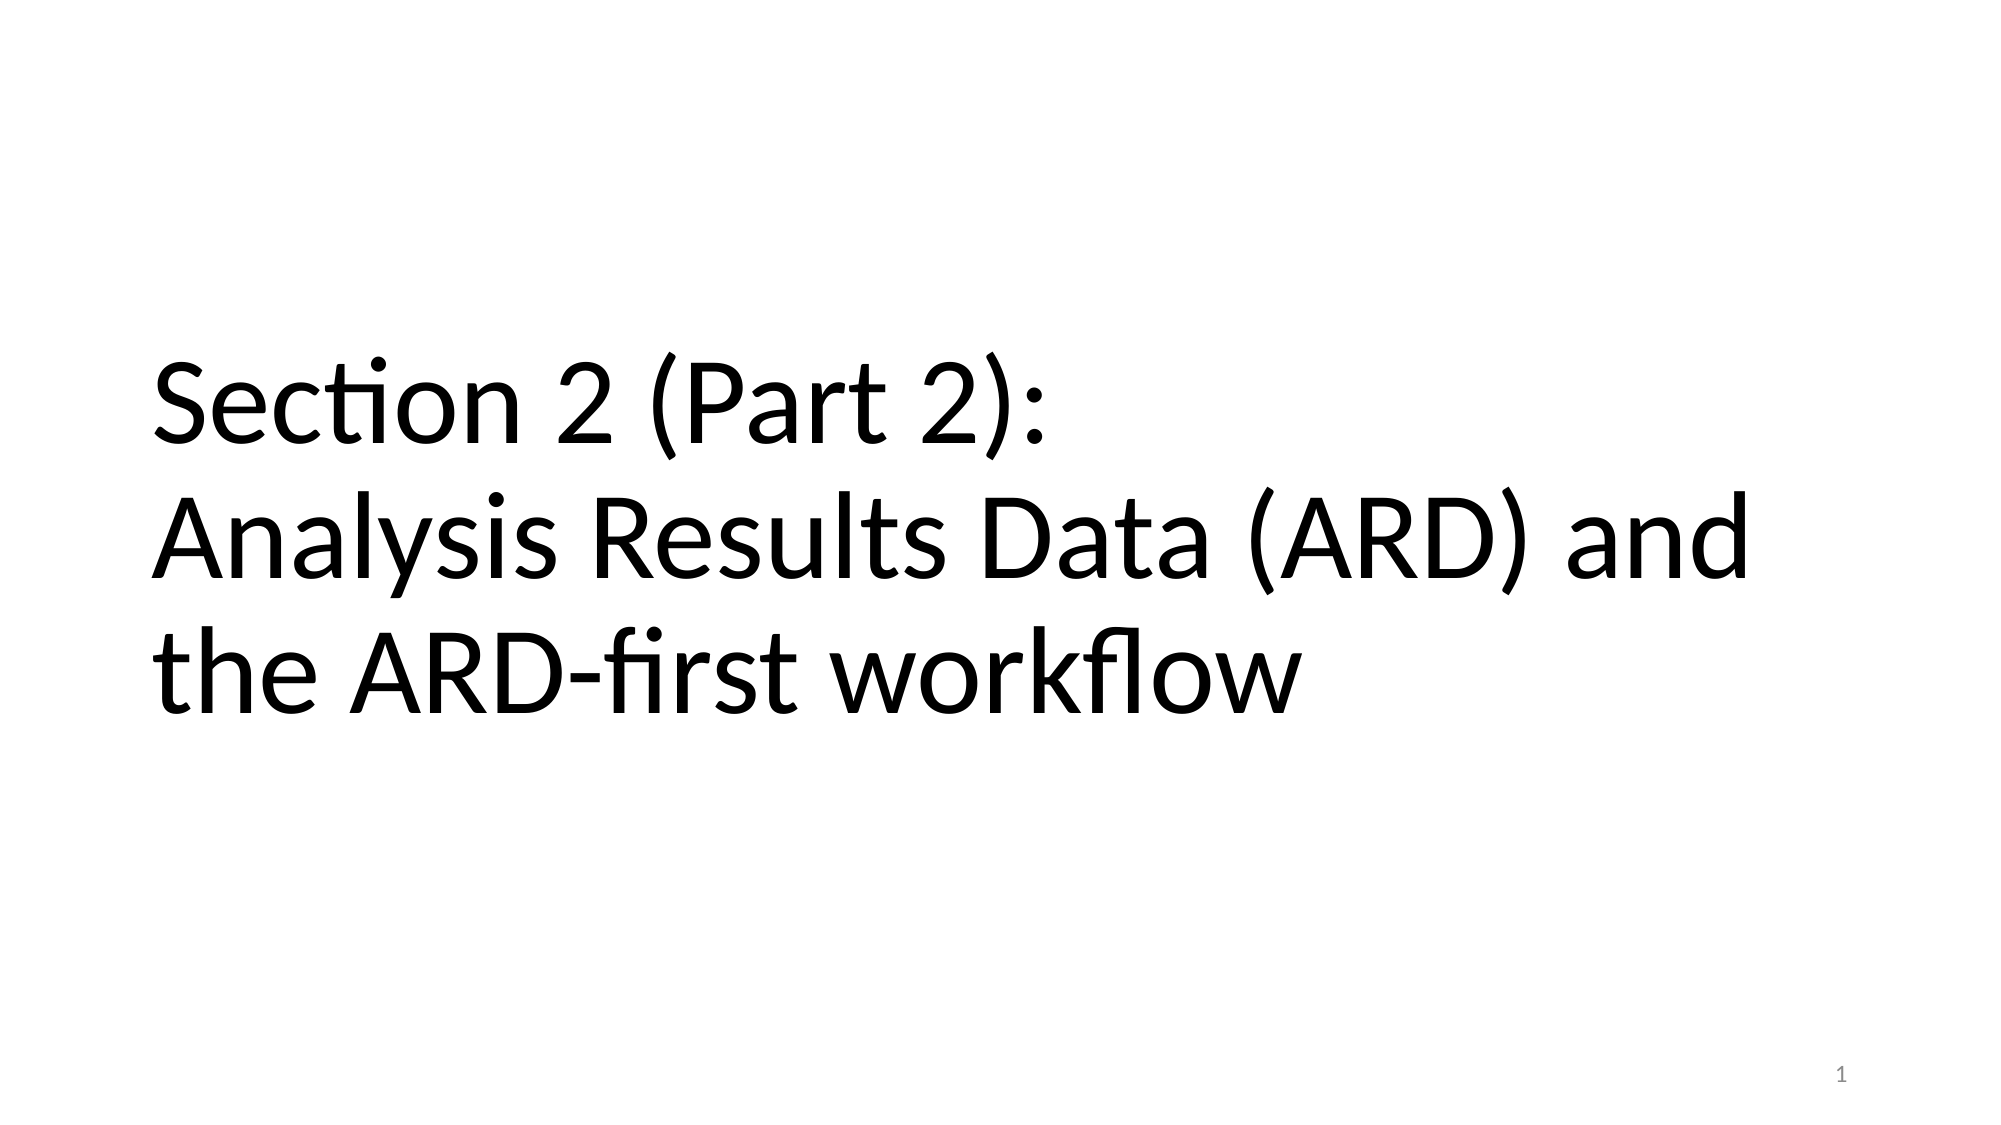

# Section 2 (Part 2): Analysis Results Data (ARD) and the ARD-first workflow

1